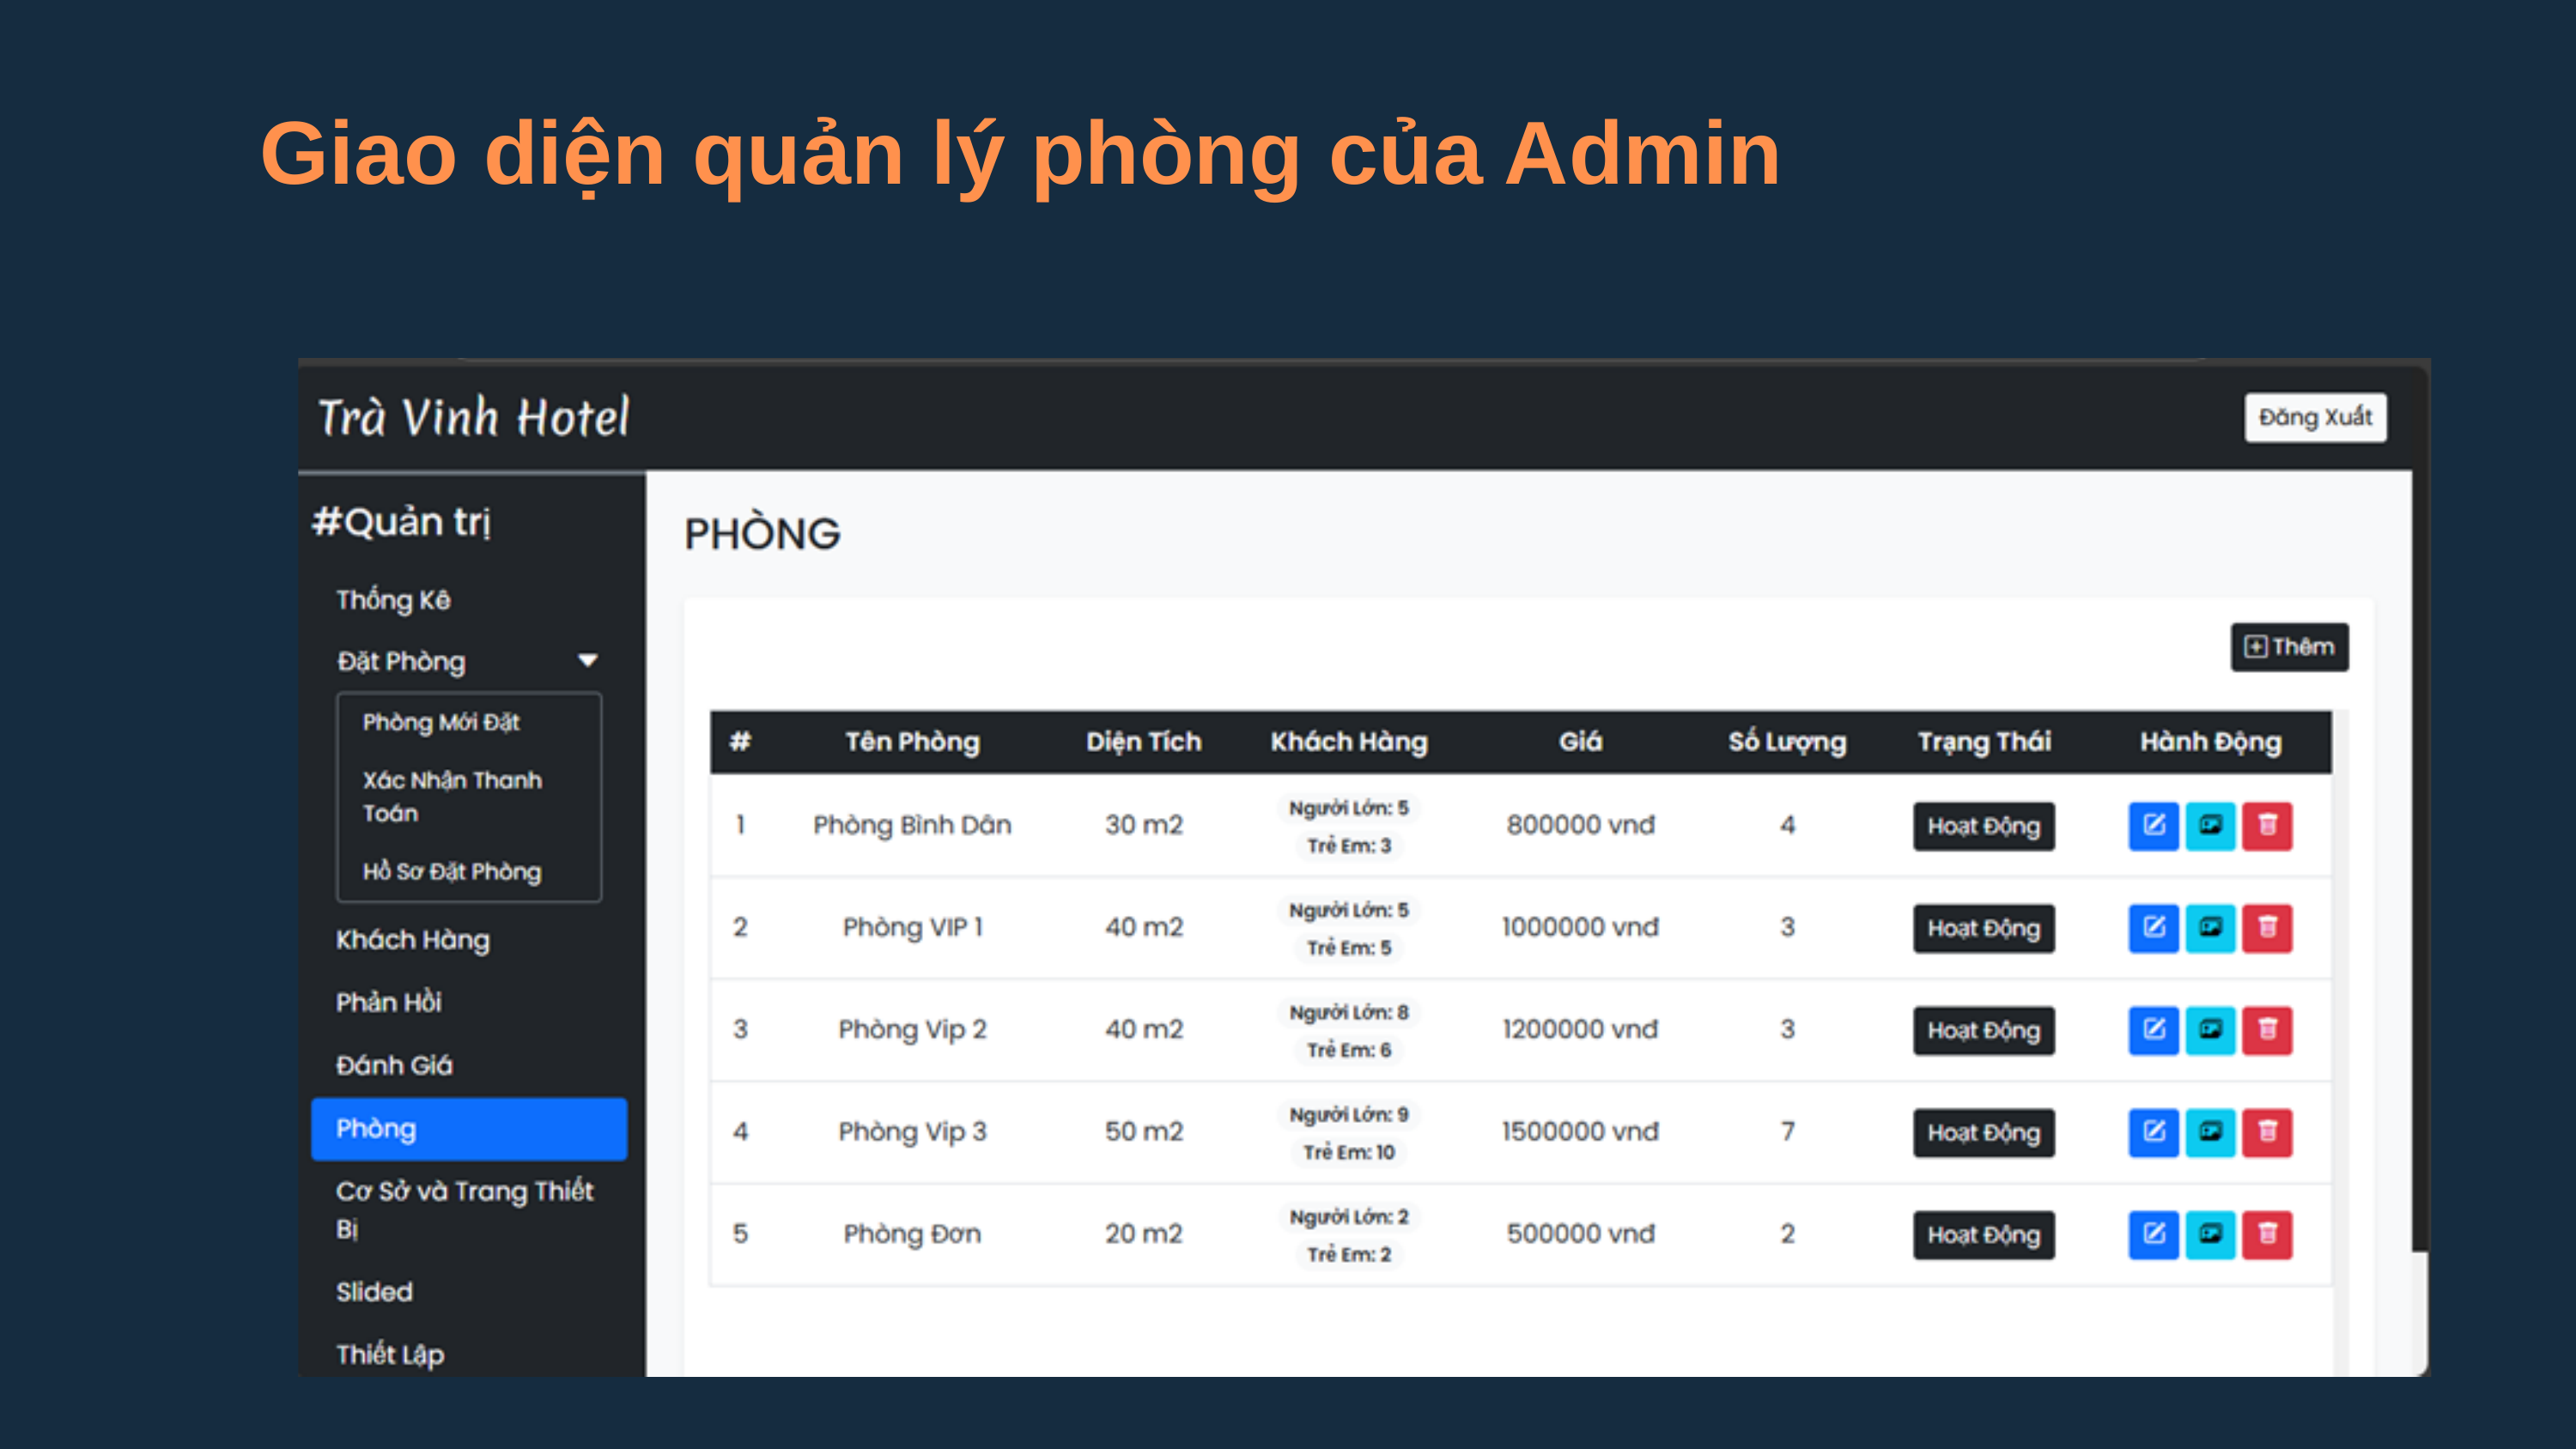

Giao diện quản lý phòng của Admin